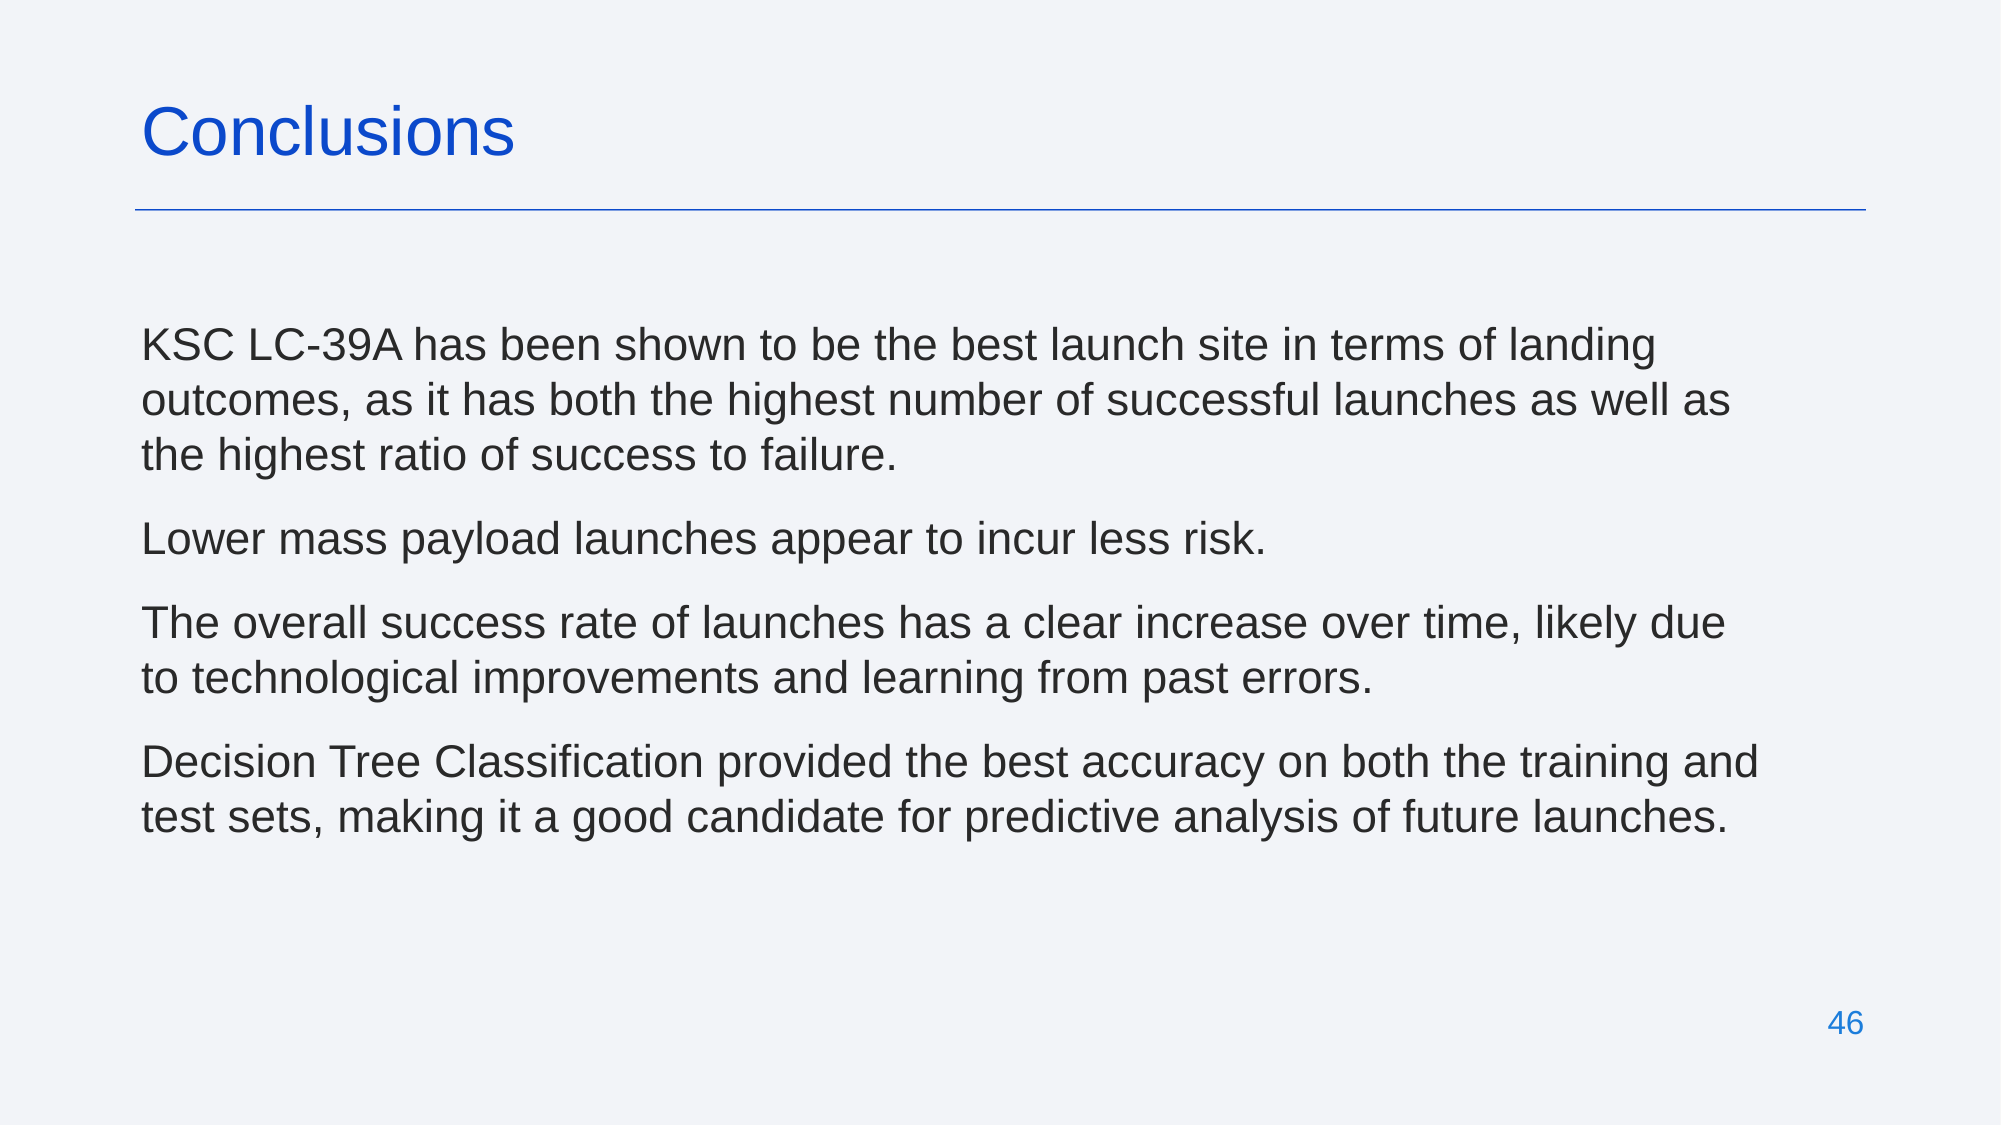

Conclusions
KSC LC-39A has been shown to be the best launch site in terms of landing outcomes, as it has both the highest number of successful launches as well as the highest ratio of success to failure.
Lower mass payload launches appear to incur less risk.
The overall success rate of launches has a clear increase over time, likely due to technological improvements and learning from past errors.
Decision Tree Classification provided the best accuracy on both the training and test sets, making it a good candidate for predictive analysis of future launches.

46